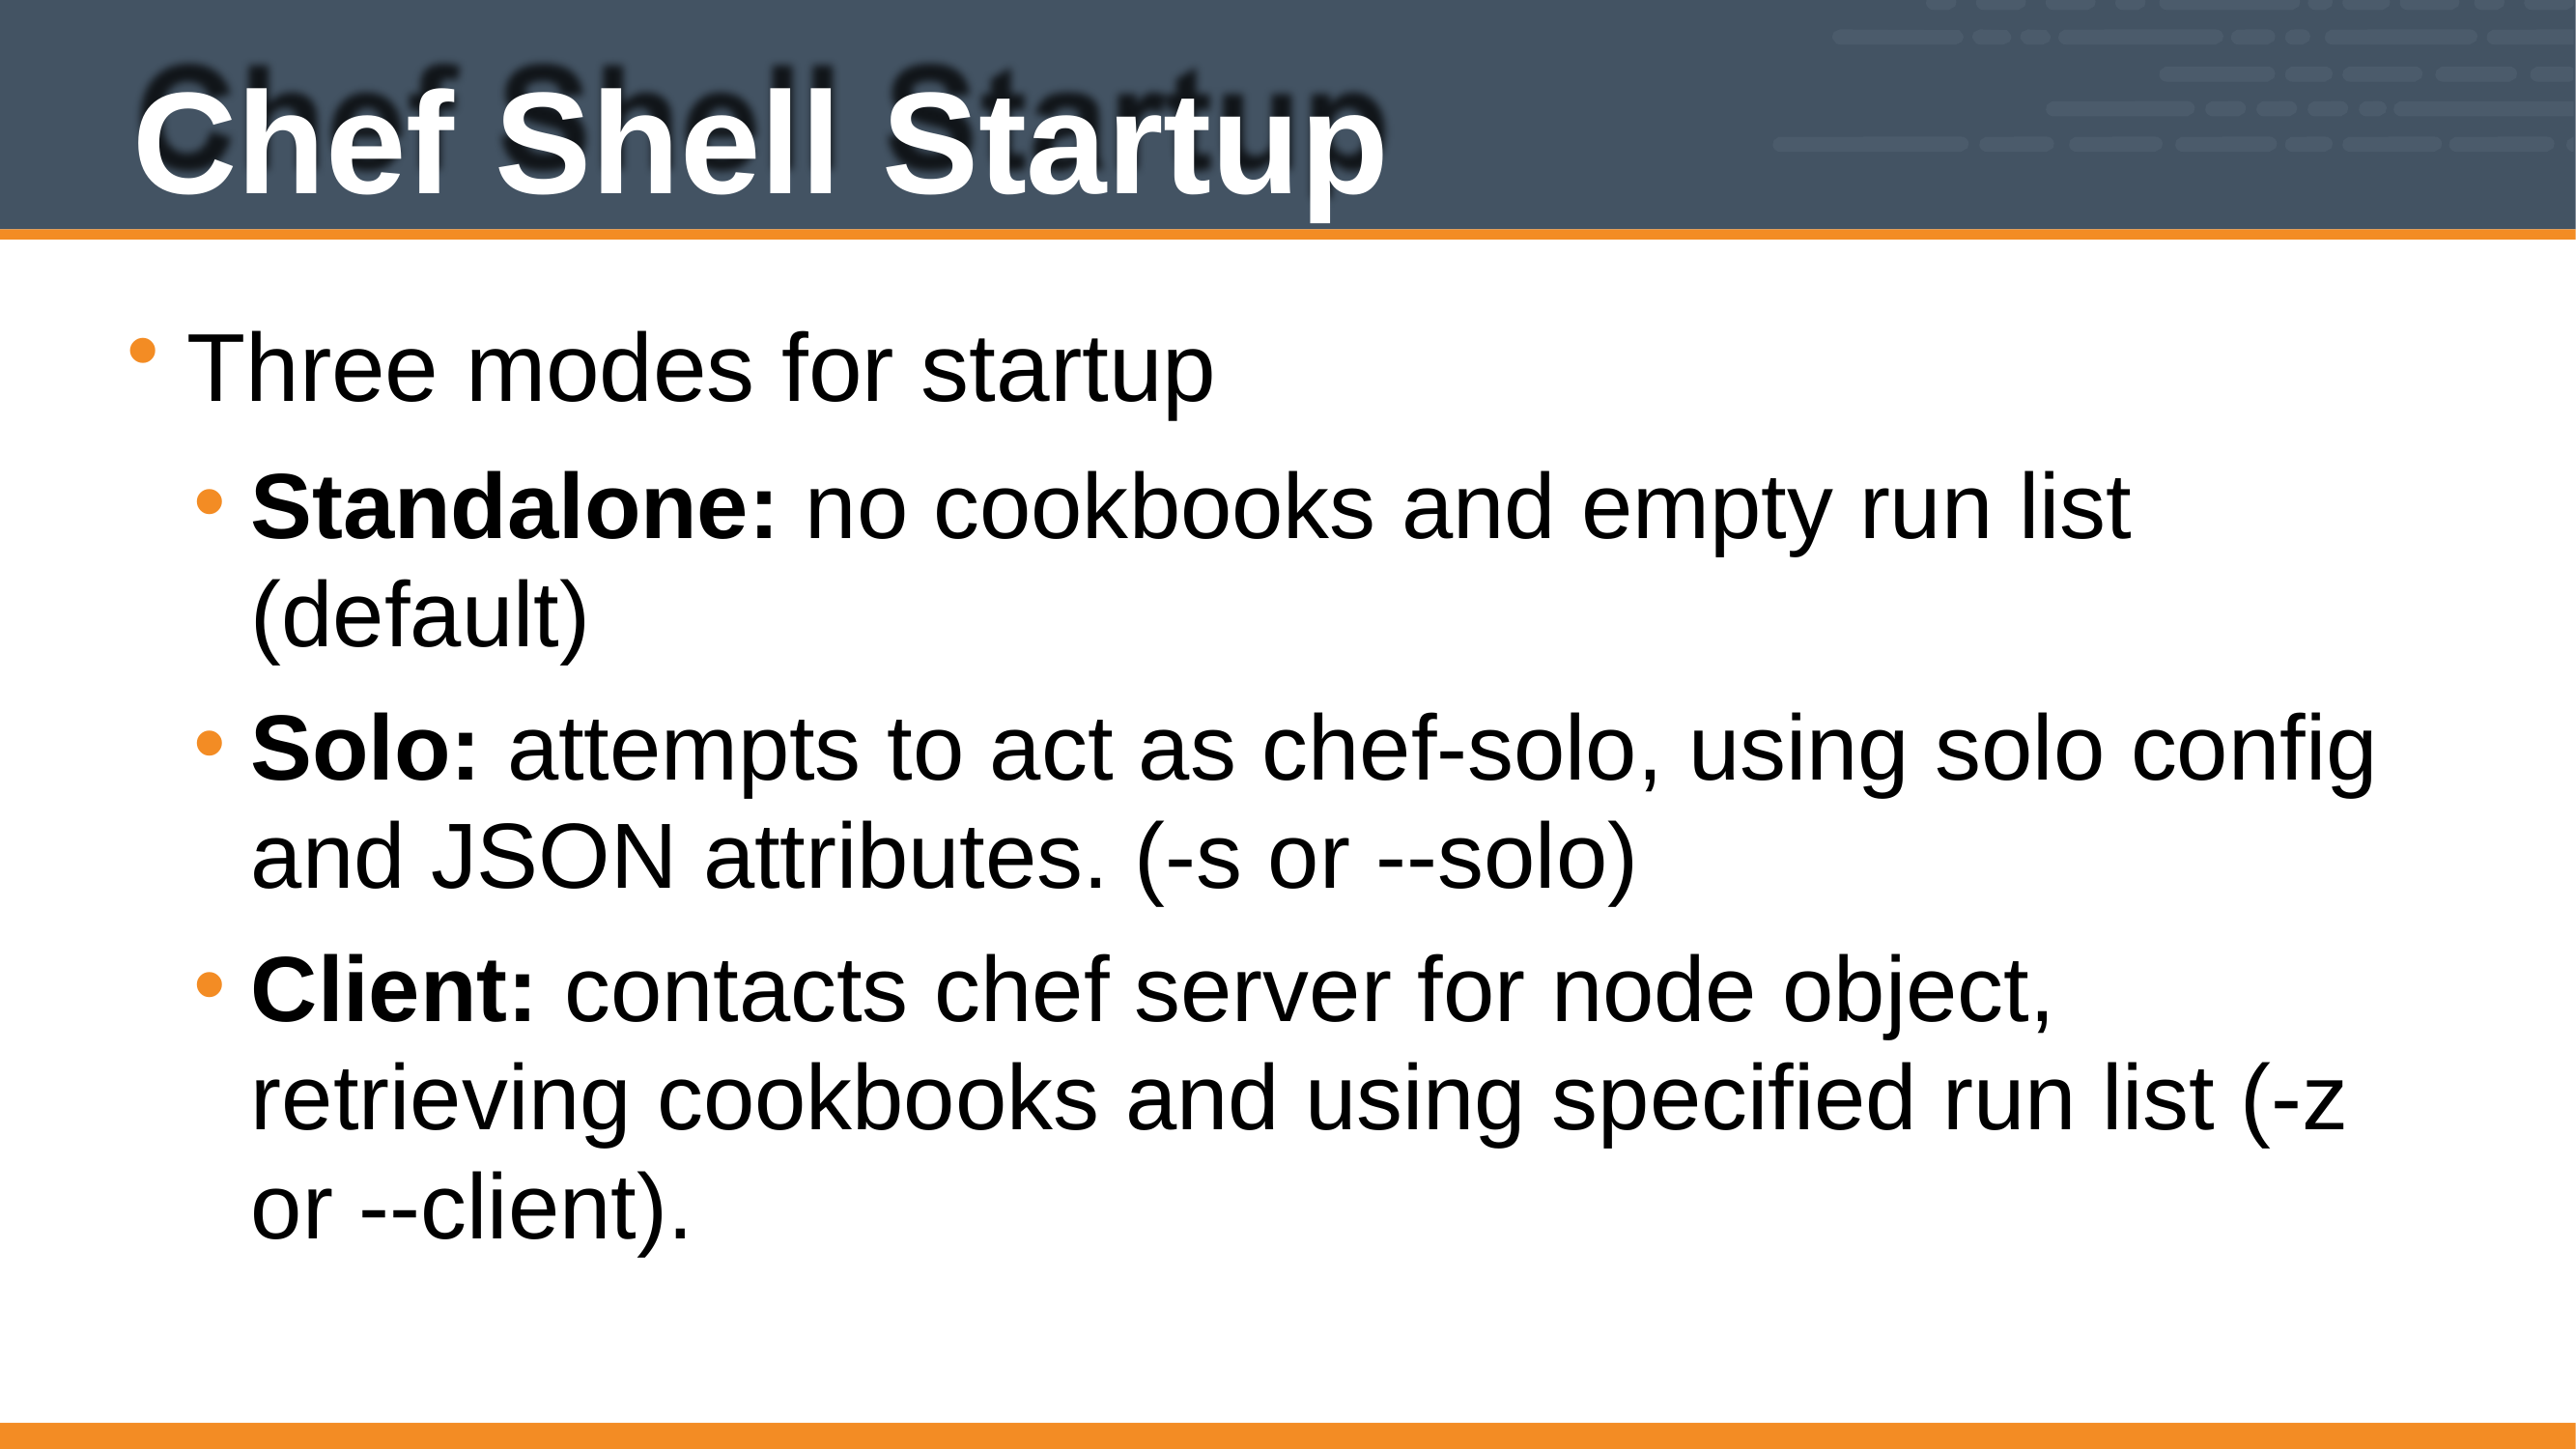

# Chef Shell Startup

Three modes for startup
Standalone: no cookbooks and empty run list (default)
Solo: attempts to act as chef-solo, using solo config and JSON attributes. (-s or --solo)
Client: contacts chef server for node object, retrieving cookbooks and using specified run list (-z or --client).